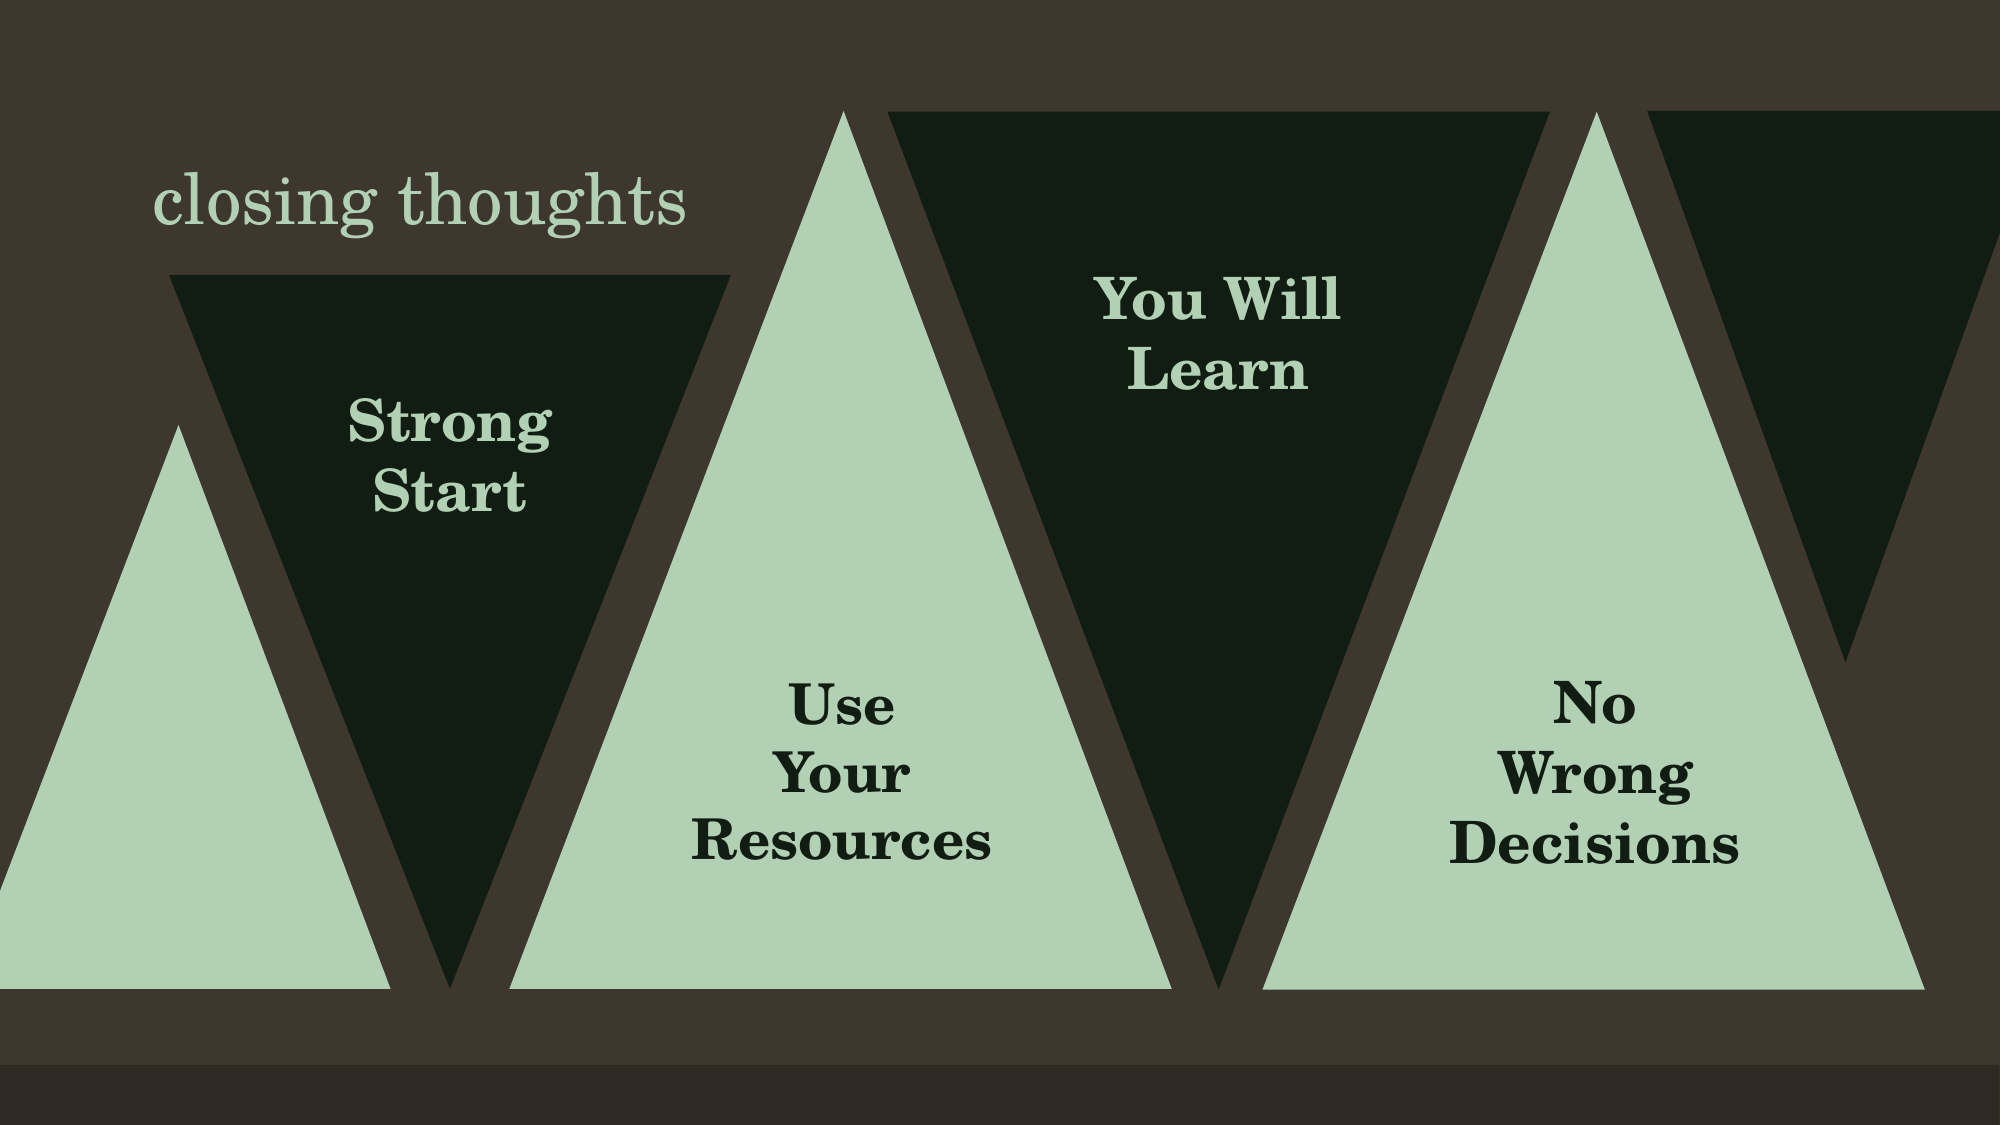

# closing thoughts
Use
Your
Resources

You Will
Learn
No
Wrong
Decisions
Strong
Start